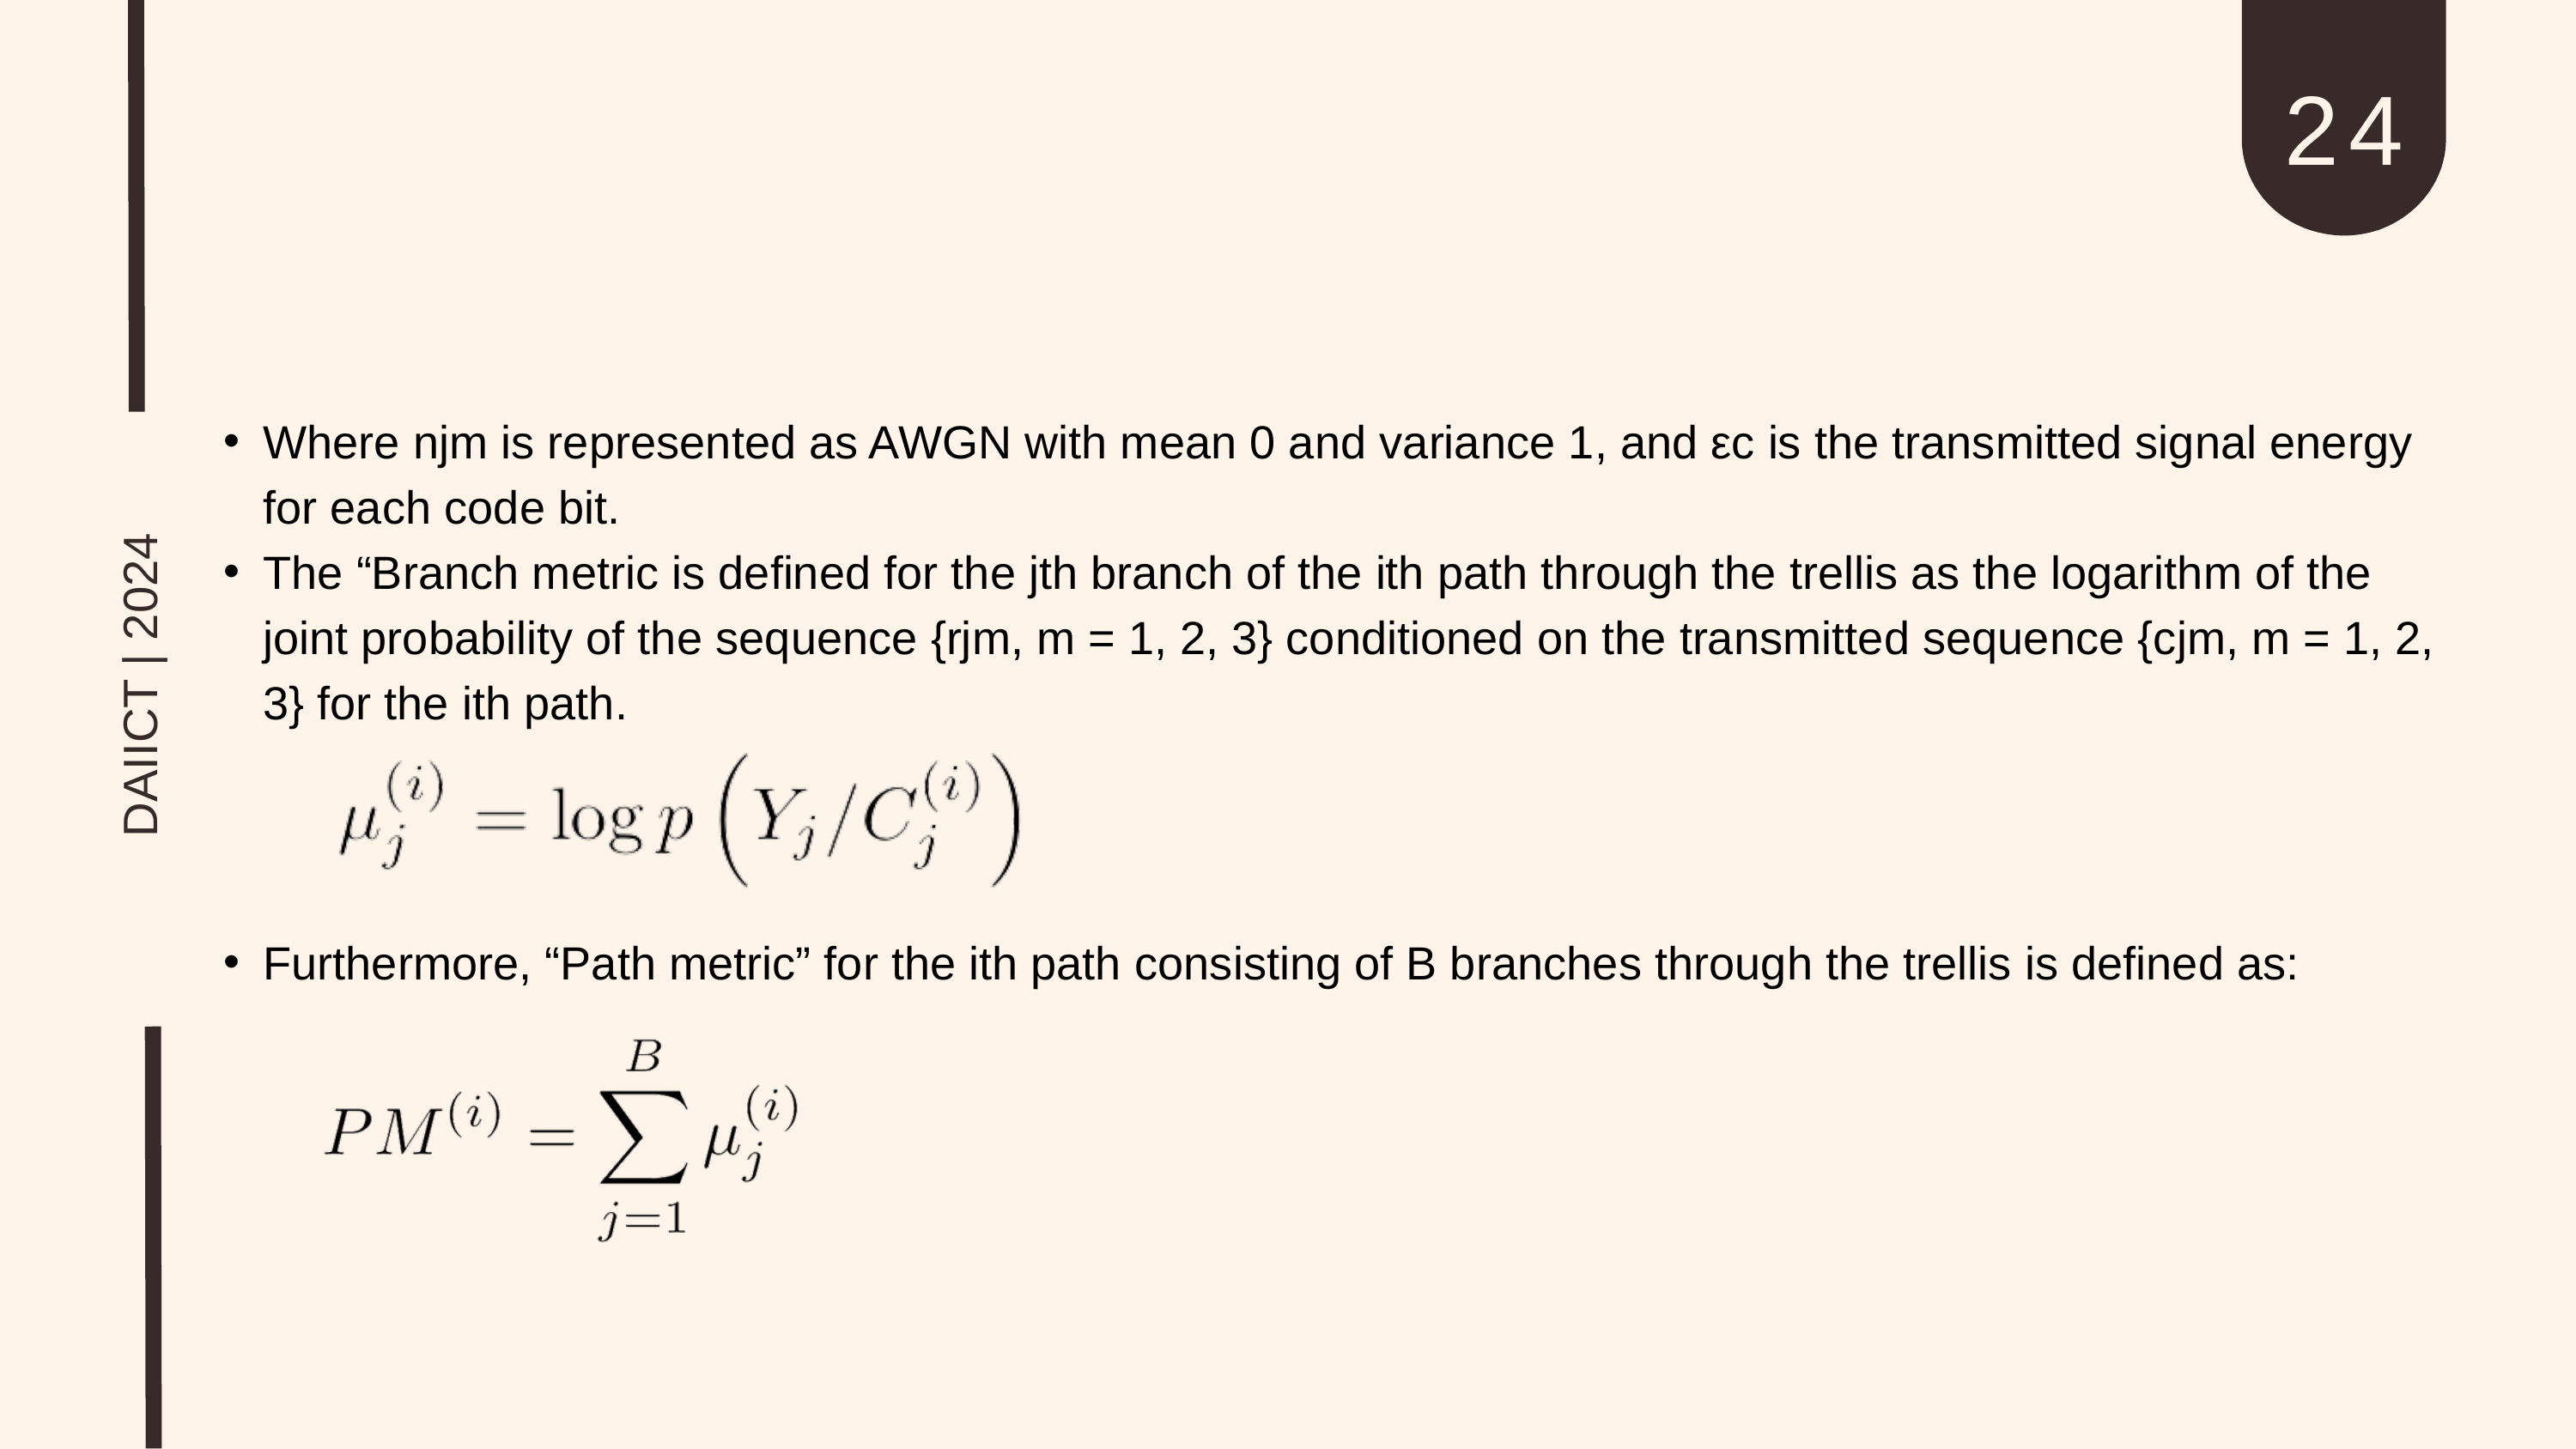

24

Where njm is represented as AWGN with mean 0 and variance 1, and εc is the transmitted signal energy for each code bit.
The “Branch metric is defined for the jth branch of the ith path through the trellis as the logarithm of the joint probability of the sequence {rjm, m = 1, 2, 3} conditioned on the transmitted sequence {cjm, m = 1, 2, 3} for the ith path.

Furthermore, “Path metric” for the ith path consisting of B branches through the trellis is defined as:

DAIICT | 2024